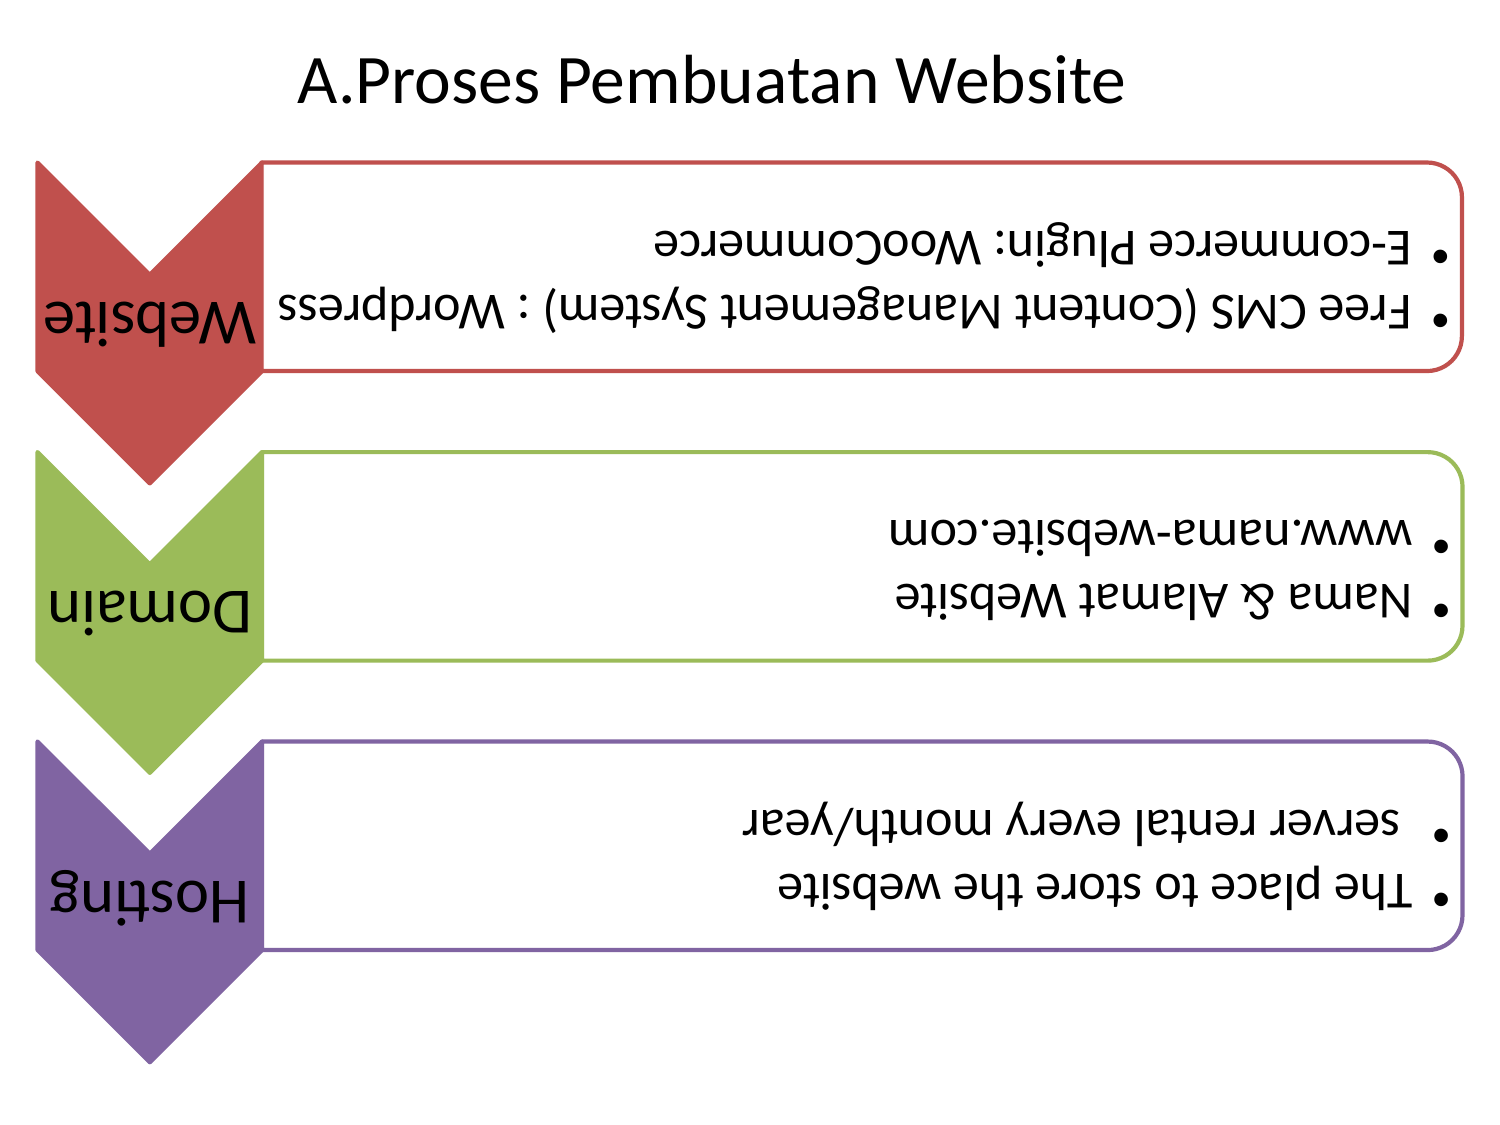

# A.Proses Pembuatan Website
Website
Free CMS (Content Management System) : Wordpress
E-commerce Plugin: WooCommerce
Domain
Nama & Alamat Website
www.nama-website.com
Hosting
The place to store the website
 server rental every month/year